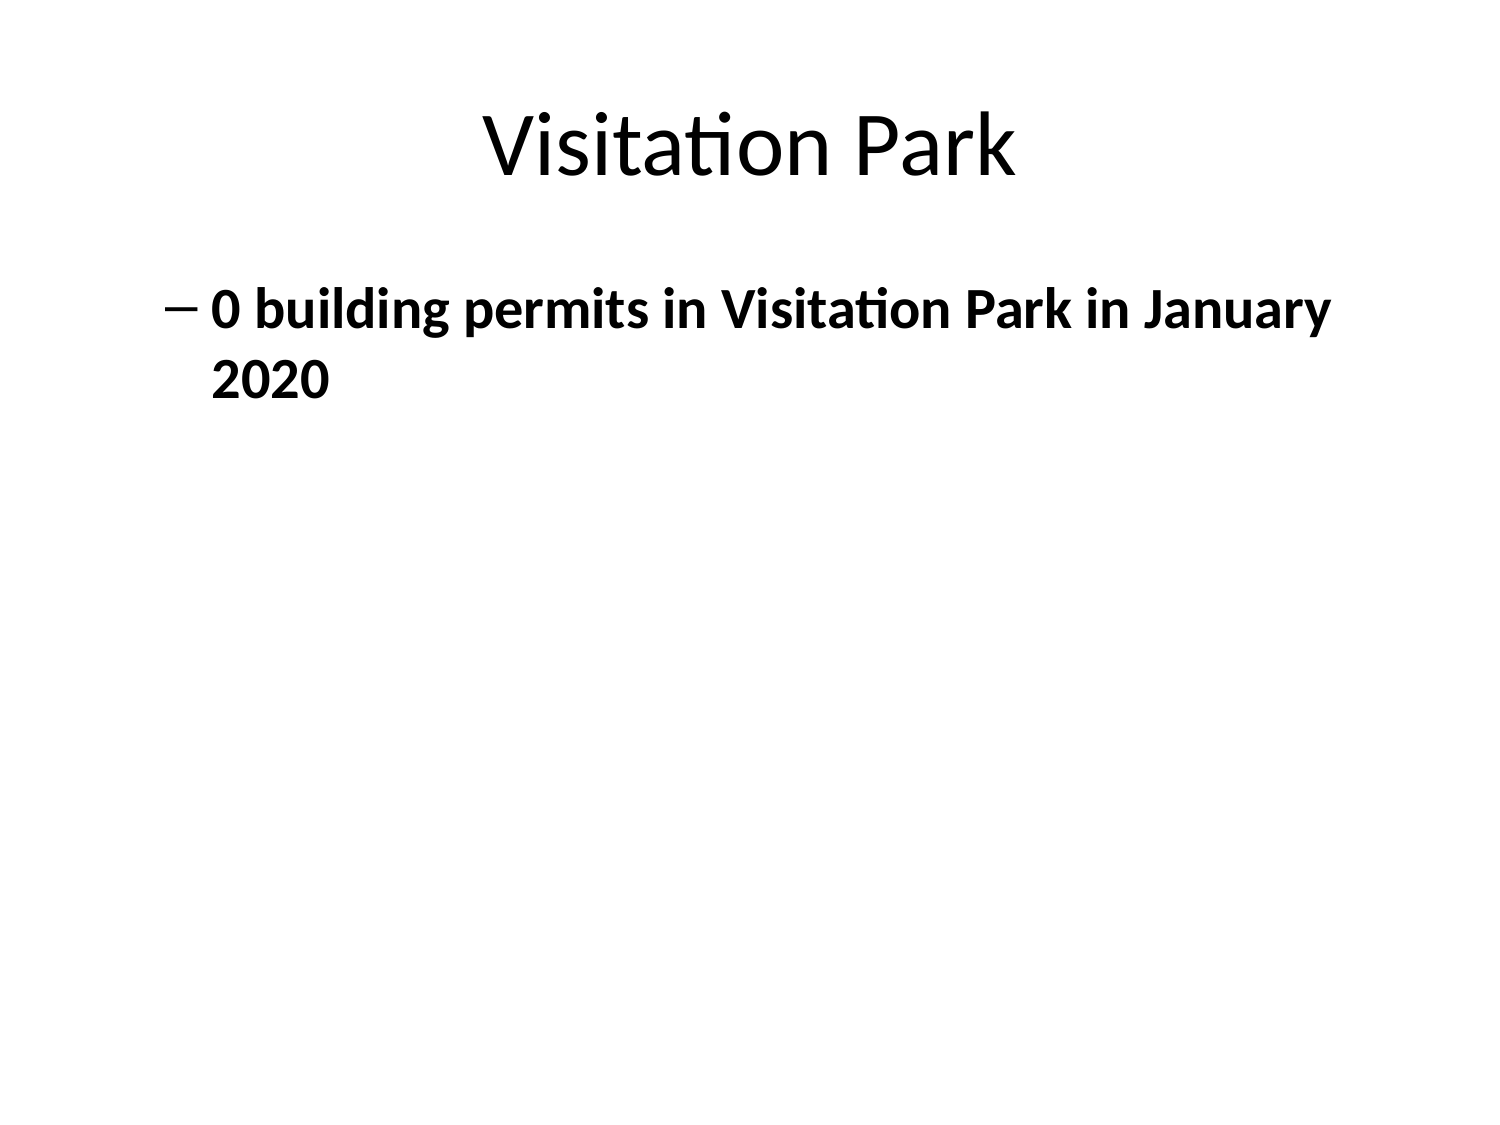

# Visitation Park
0 building permits in Visitation Park in January 2020